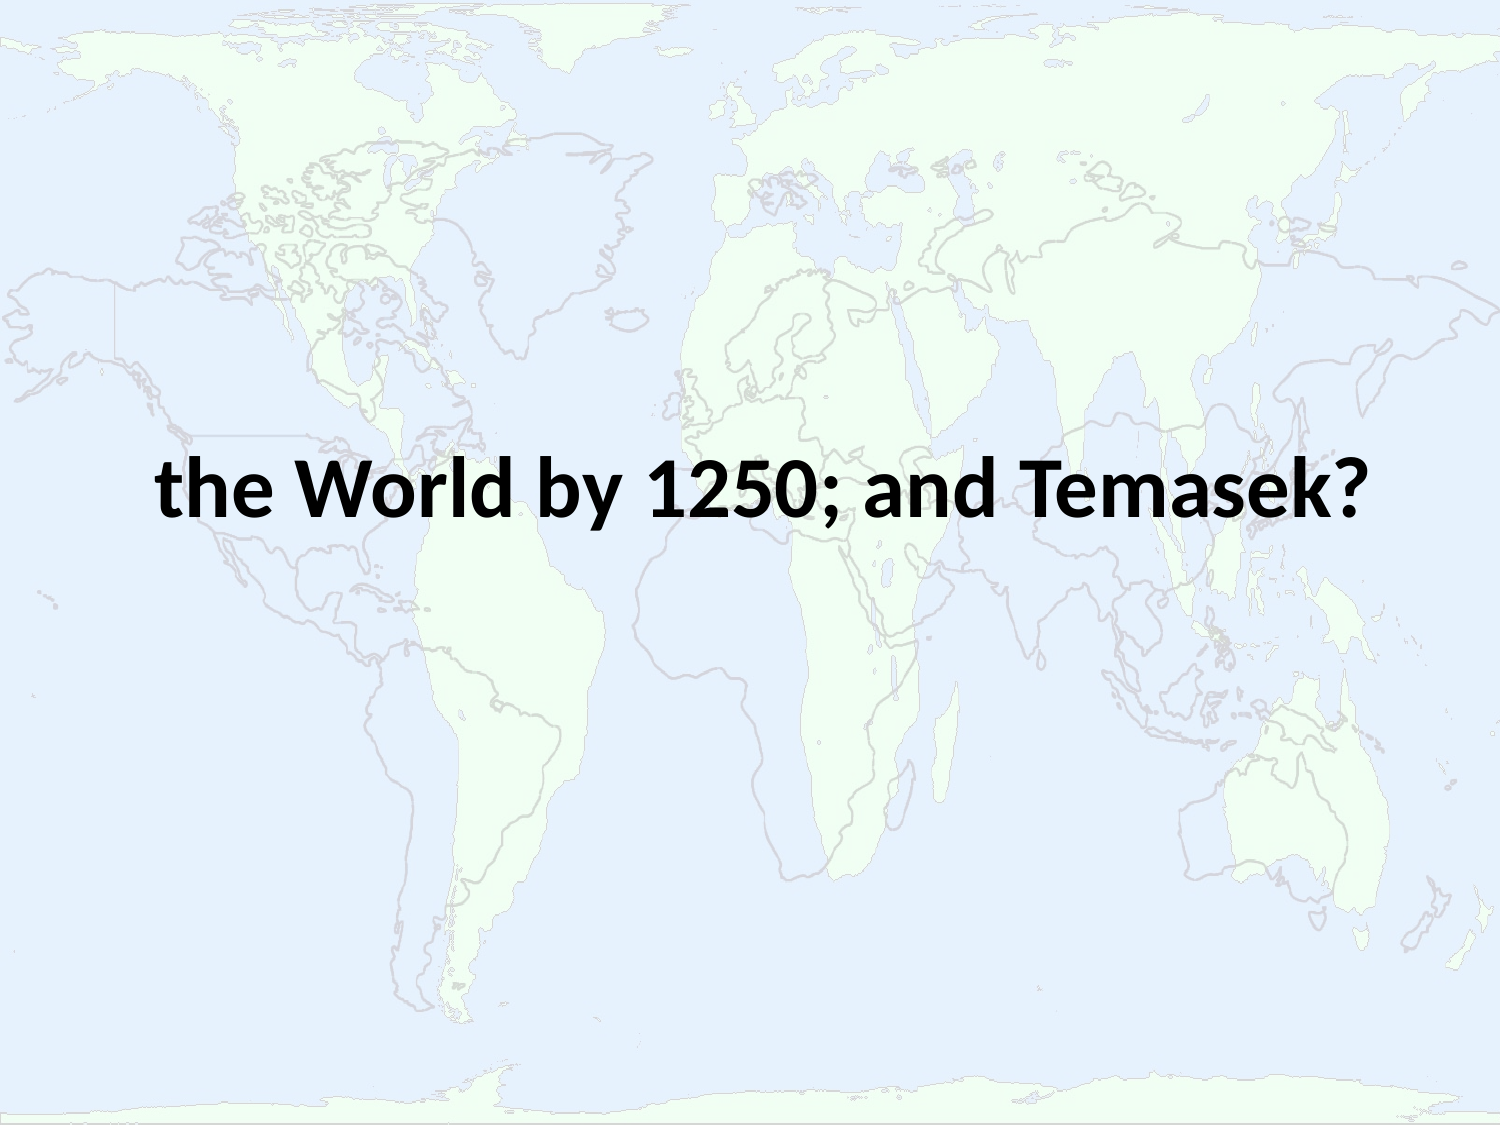

# the World by 1250; and Temasek?